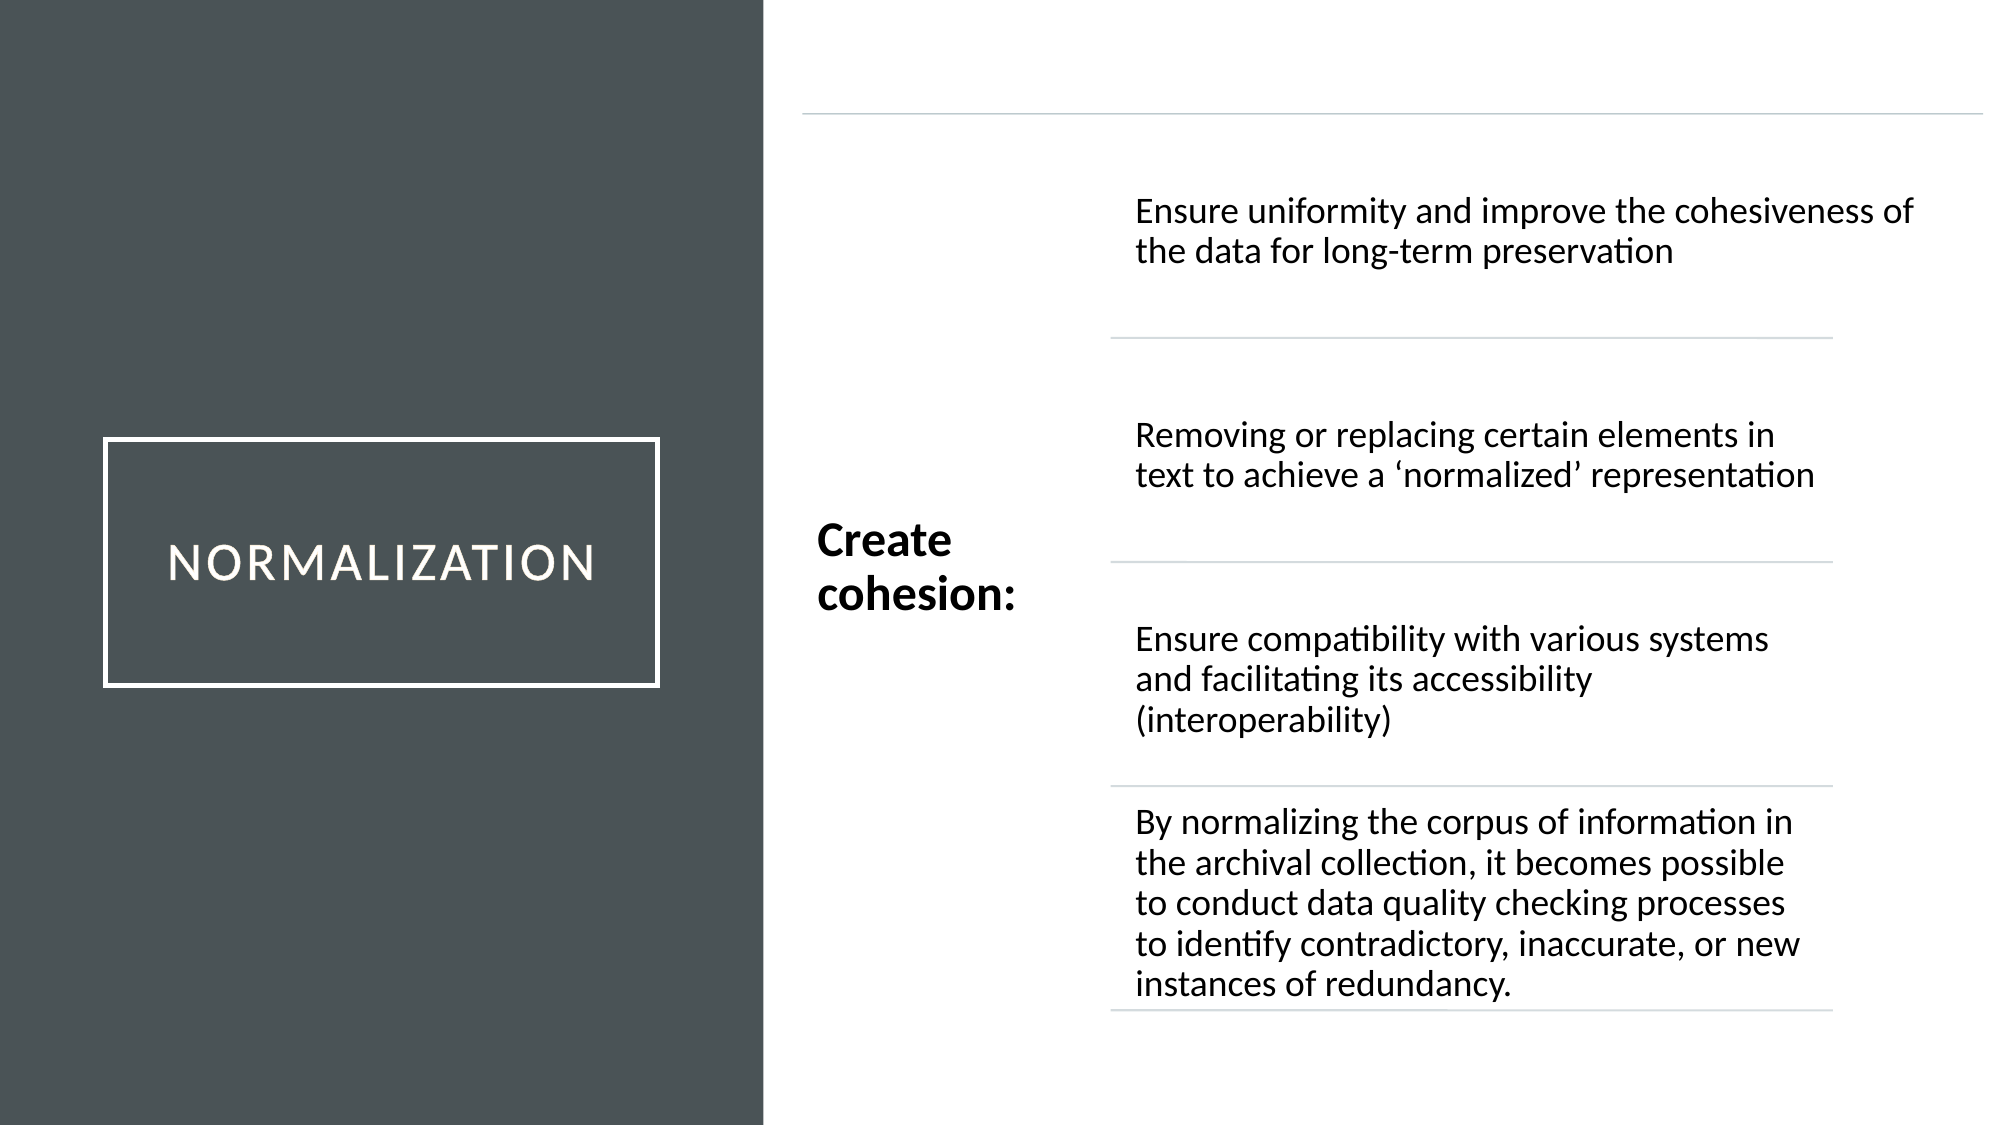

Create cohesion:
Ensure uniformity and improve the cohesiveness of the data for long-term preservation
Removing or replacing certain elements in text to achieve a ‘normalized’ representation
Ensure compatibility with various systems and facilitating its accessibility (interoperability)
By normalizing the corpus of information in the archival collection, it becomes possible to conduct data quality checking processes to identify contradictory, inaccurate, or new instances of redundancy.
# normalization